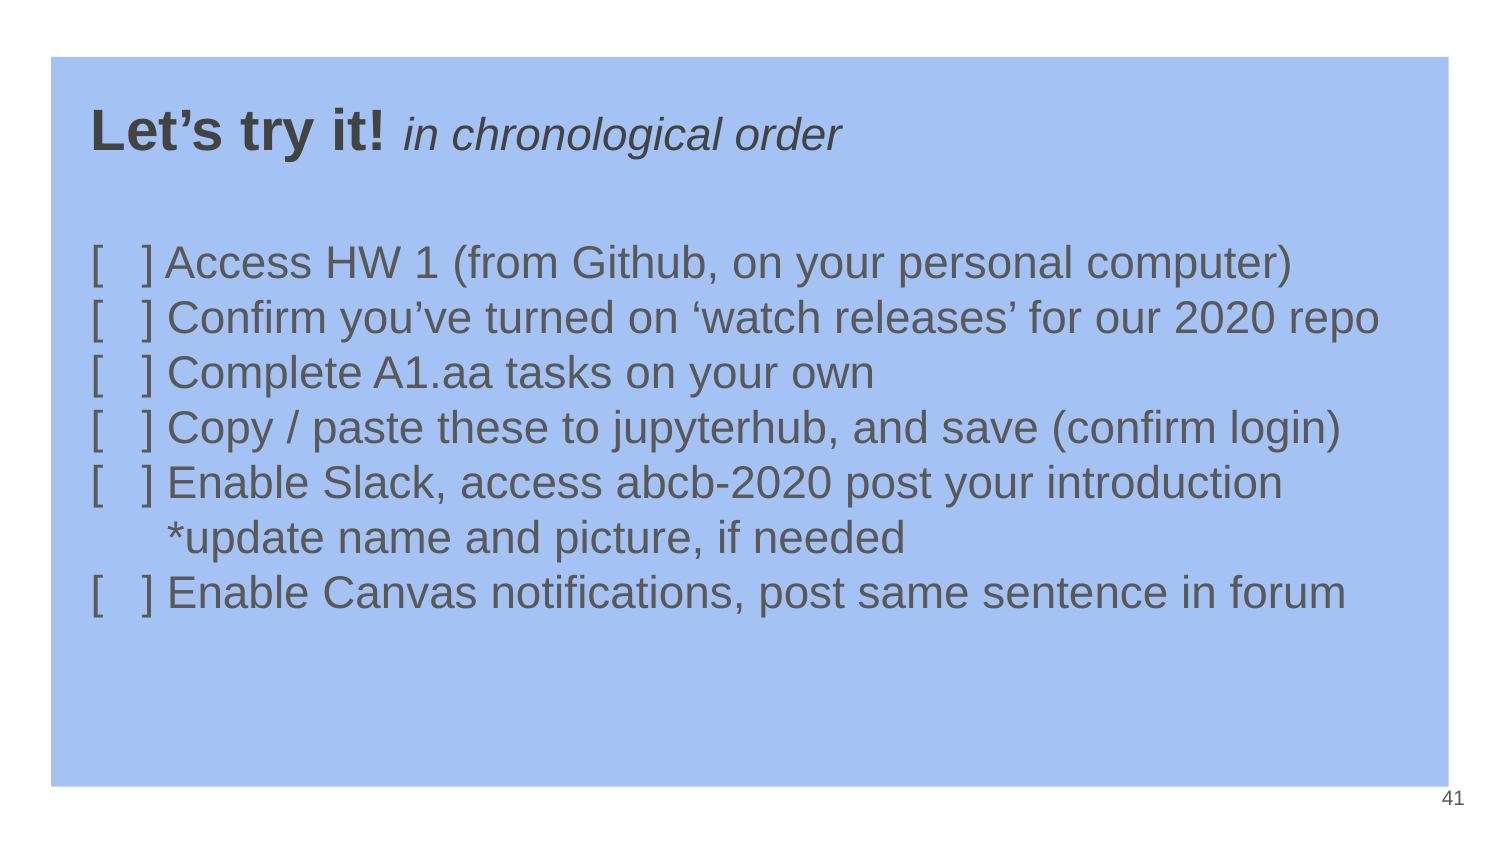

# Let’s try it! in chronological order

[   ] Access HW 1 (from Github, on your personal computer)
[   ] Confirm you’ve turned on ‘watch releases’ for our 2020 repo
[   ] Complete A1.aa tasks on your own
[   ] Copy / paste these to jupyterhub, and save (confirm login)
[   ] Enable Slack, access abcb-2020 post your introduction
      *update name and picture, if needed
[   ] Enable Canvas notifications, post same sentence in forum
41